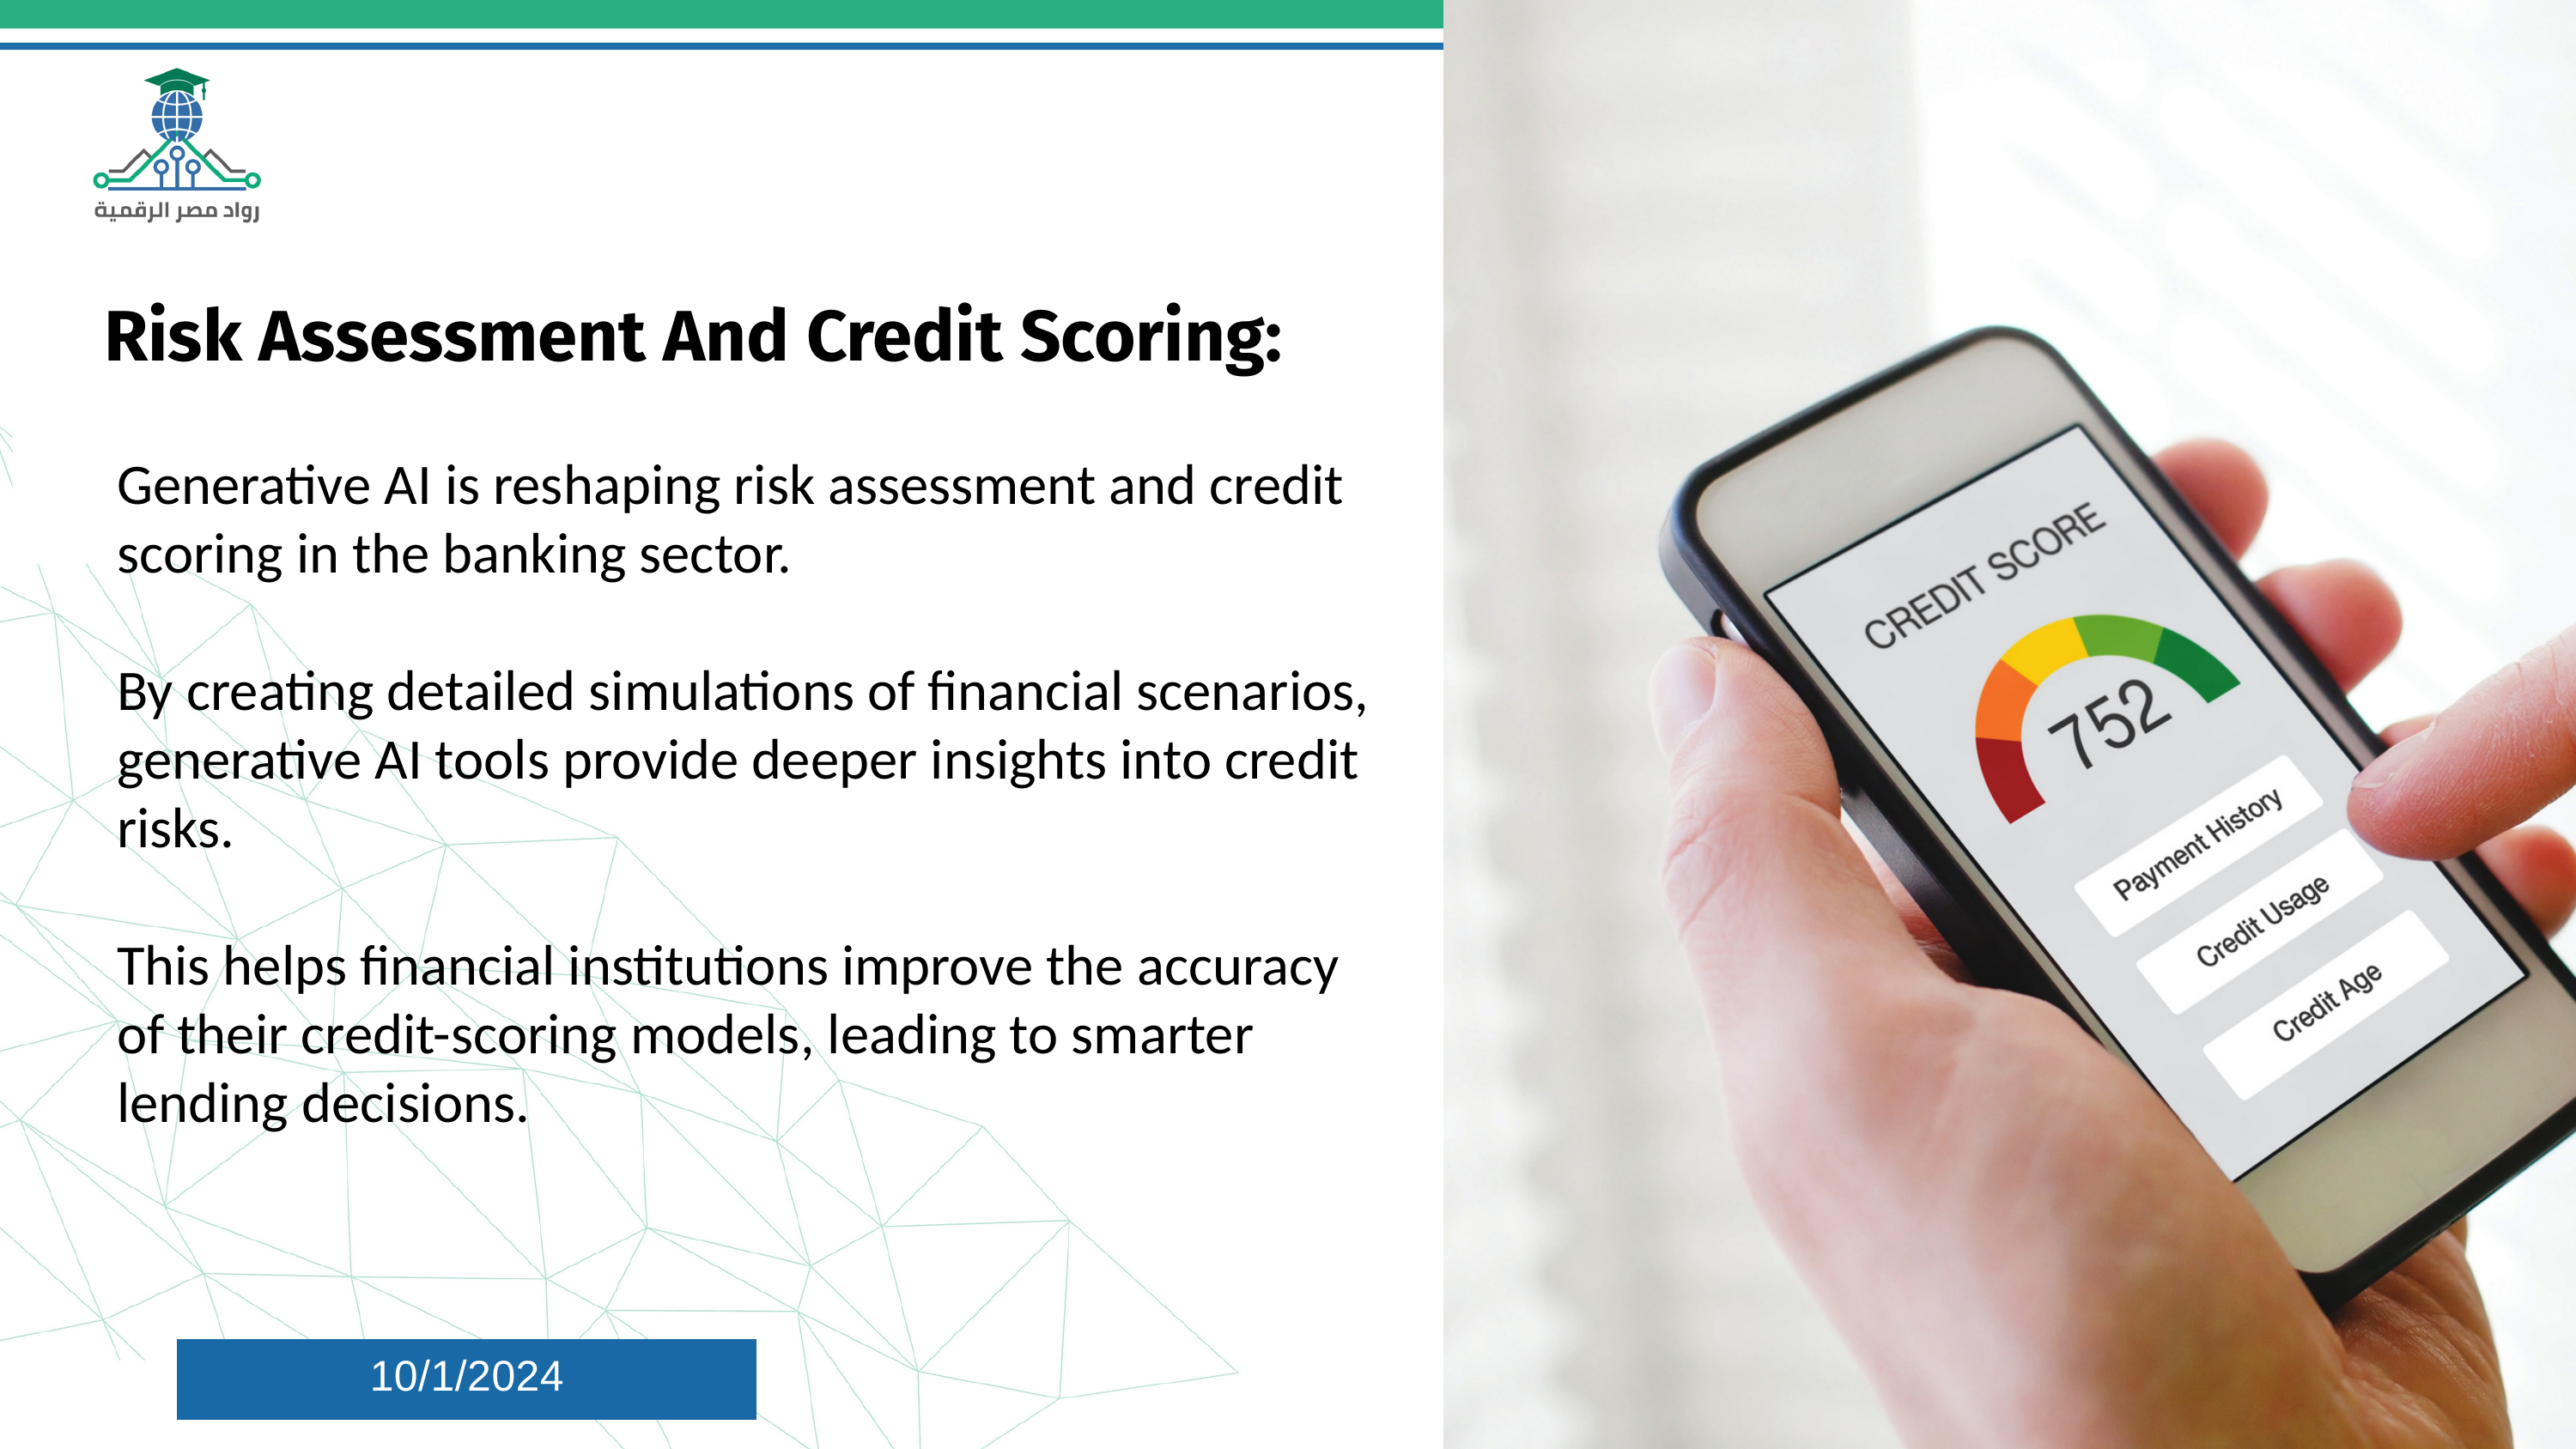

Risk Assessment And Credit Scoring:
Generative AI is reshaping risk assessment and credit scoring in the banking sector.
By creating detailed simulations of financial scenarios,
generative AI tools provide deeper insights into credit risks.
This helps financial institutions improve the accuracy of their credit-scoring models, leading to smarter lending decisions.